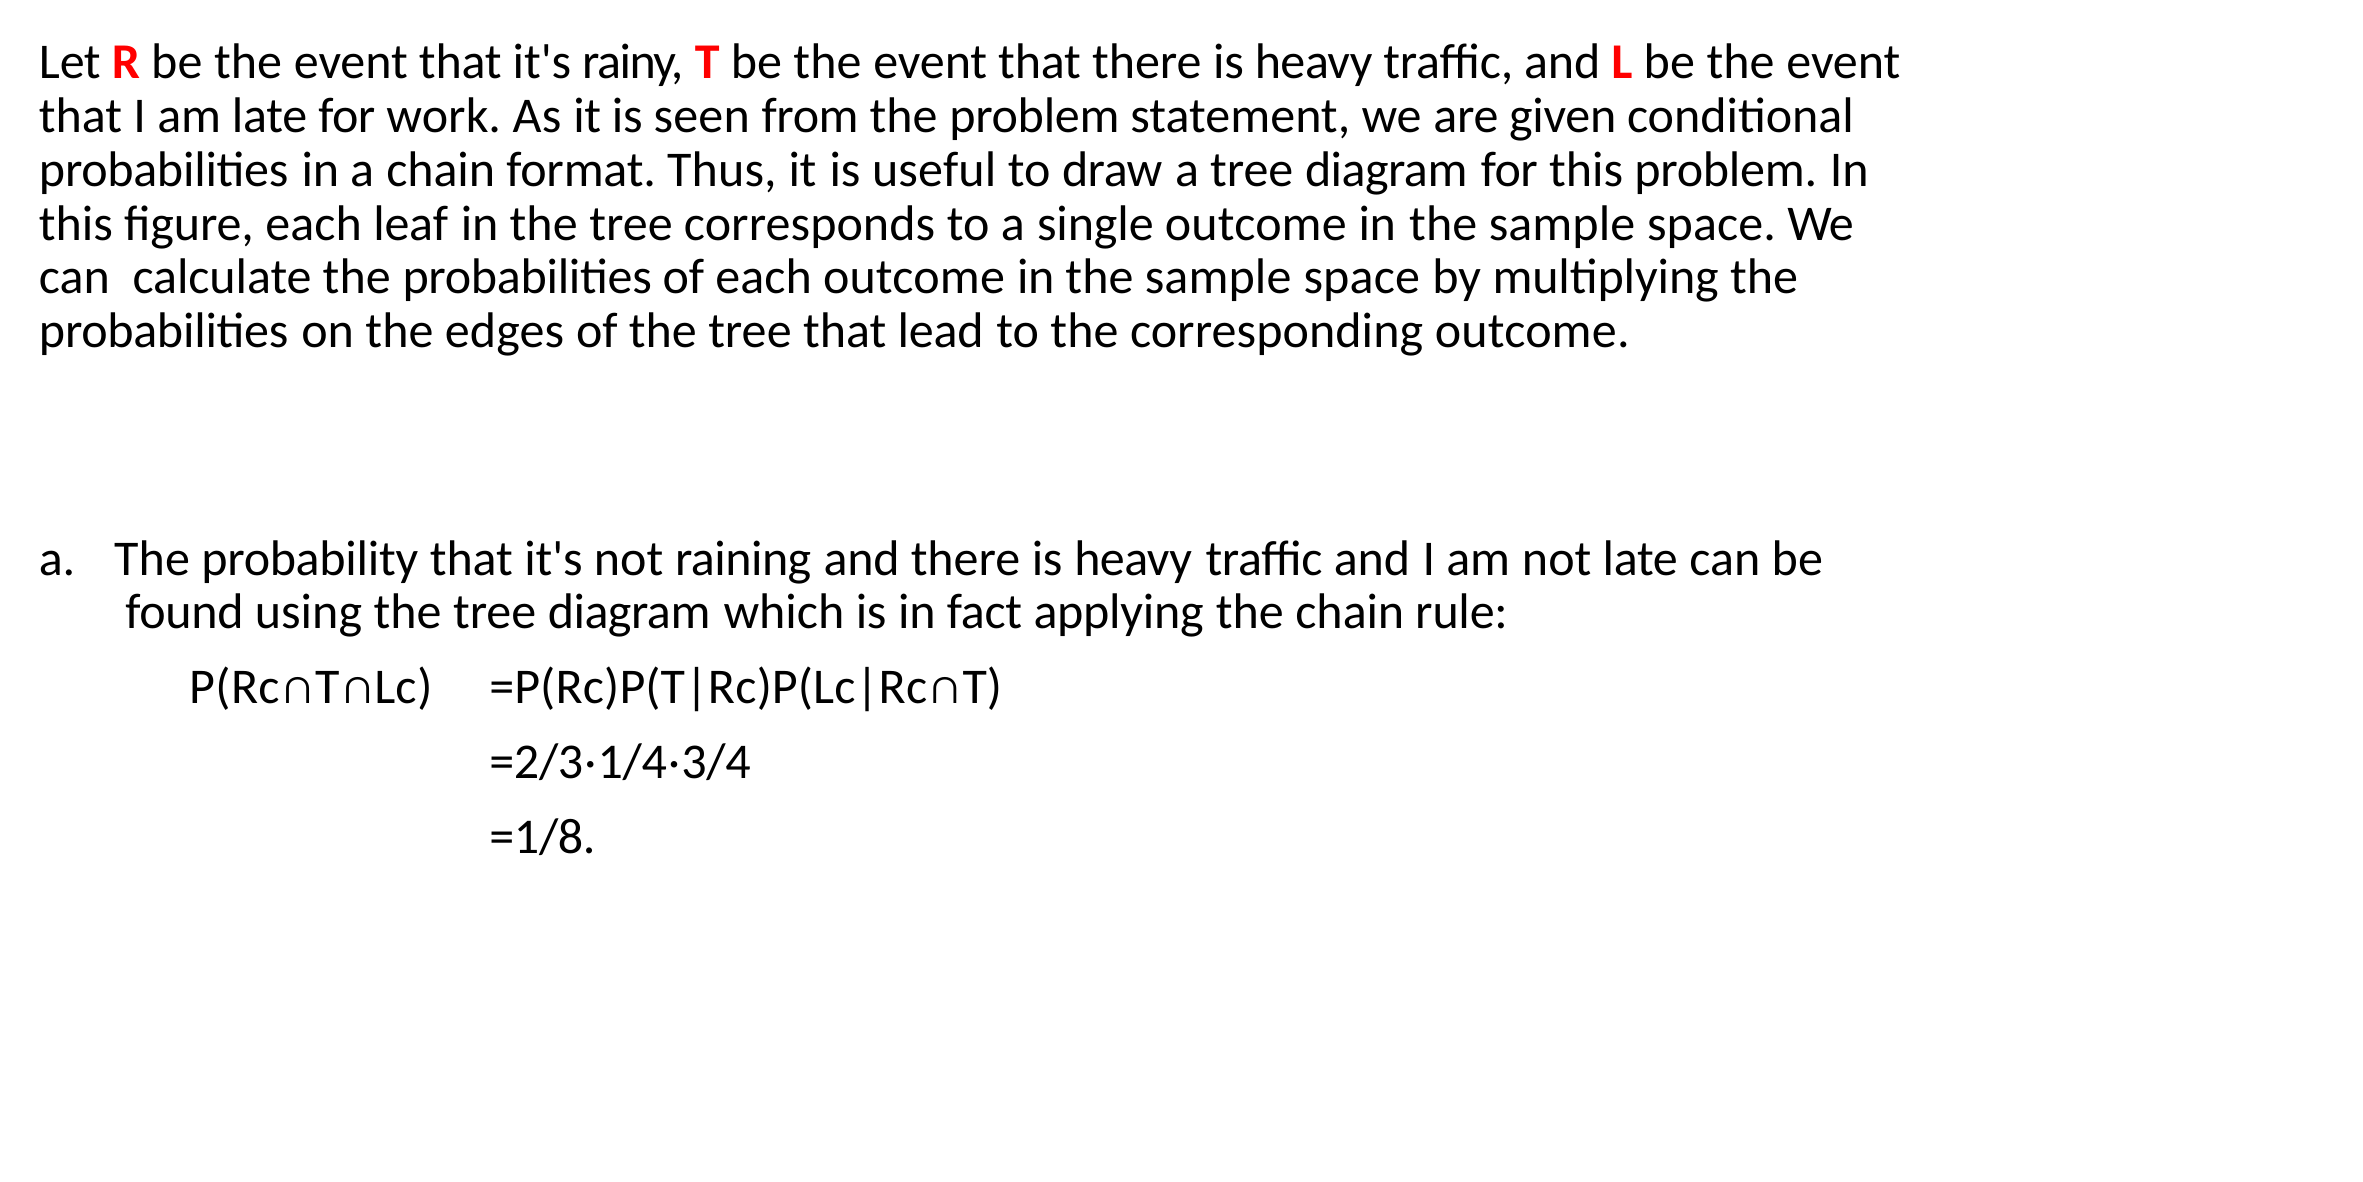

Let R be the event that it's rainy, T be the event that there is heavy traffic, and L be the event  that I am late for work. As it is seen from the problem statement, we are given conditional  probabilities in a chain format. Thus, it is useful to draw a tree diagram for this problem. In  this figure, each leaf in the tree corresponds to a single outcome in the sample space. We can  calculate the probabilities of each outcome in the sample space by multiplying the  probabilities on the edges of the tree that lead to the corresponding outcome.
a.	The probability that it's not raining and there is heavy traffic and I am not late can be  found using the tree diagram which is in fact applying the chain rule:
=P(Rc)P(T|Rc)P(Lc|Rc∩T)
=2/3⋅1/4⋅3/4
=1/8.
P(Rc∩T∩Lc)